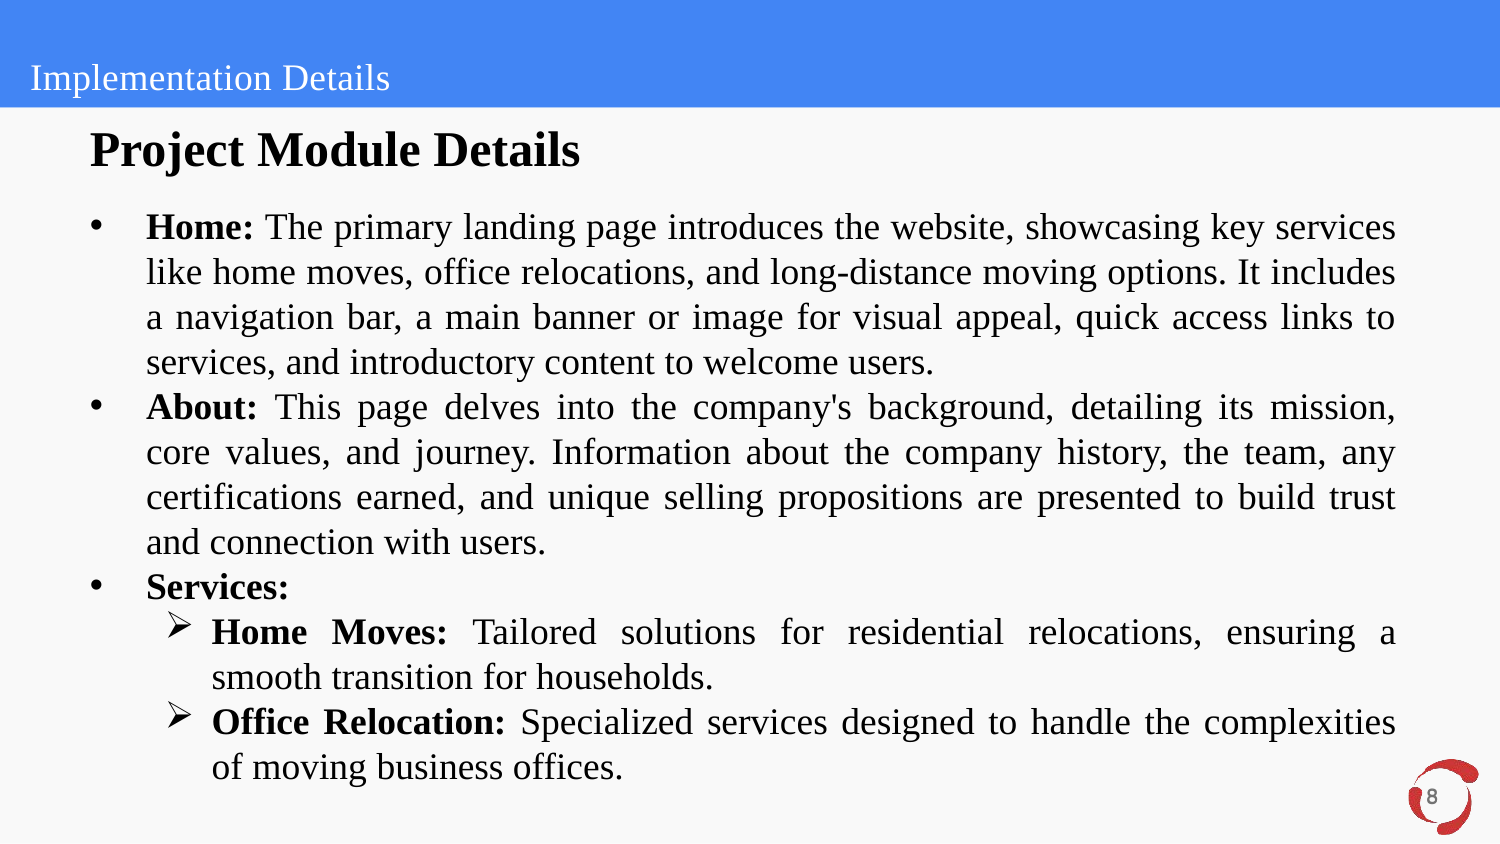

Implementation Details
Project Module Details

Home: The primary landing page introduces the website, showcasing key services like home moves, office relocations, and long-distance moving options. It includes a navigation bar, a main banner or image for visual appeal, quick access links to services, and introductory content to welcome users.
About: This page delves into the company's background, detailing its mission, core values, and journey. Information about the company history, the team, any certifications earned, and unique selling propositions are presented to build trust and connection with users.
Services:
Home Moves: Tailored solutions for residential relocations, ensuring a smooth transition for households.
Office Relocation: Specialized services designed to handle the complexities of moving business offices.

8
8